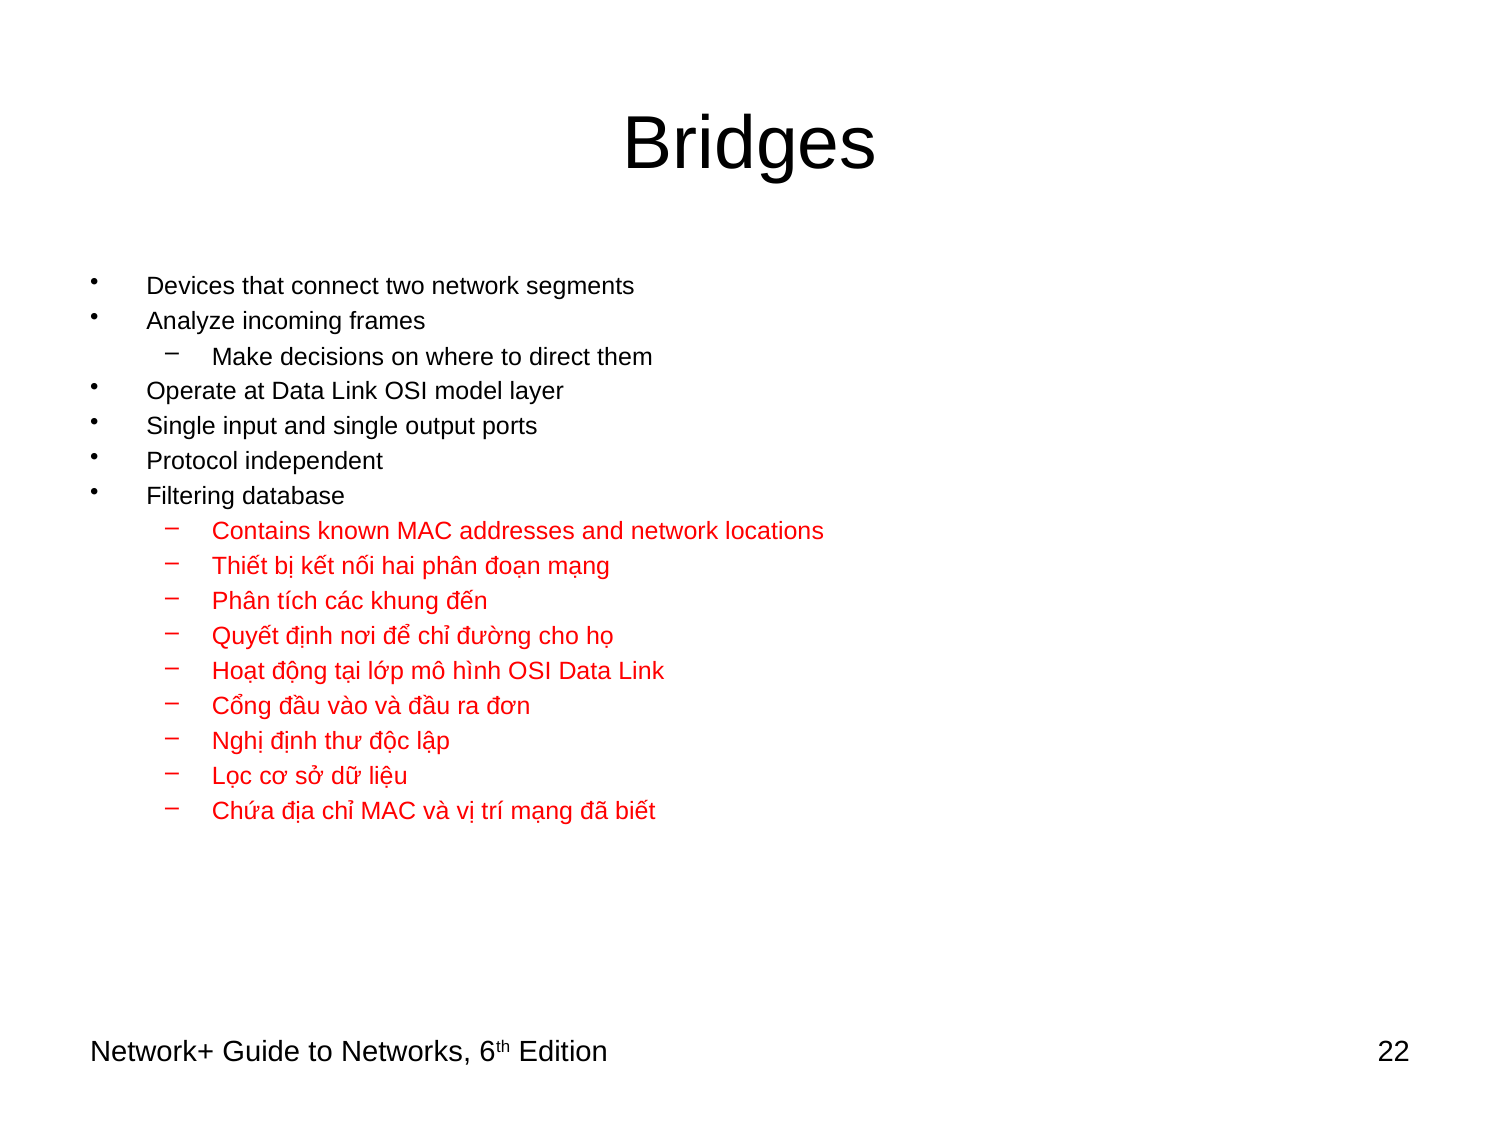

# Bridges
Devices that connect two network segments
Analyze incoming frames
Make decisions on where to direct them
Operate at Data Link OSI model layer
Single input and single output ports
Protocol independent
Filtering database
Contains known MAC addresses and network locations
Thiết bị kết nối hai phân đoạn mạng
Phân tích các khung đến
Quyết định nơi để chỉ đường cho họ
Hoạt động tại lớp mô hình OSI Data Link
Cổng đầu vào và đầu ra đơn
Nghị định thư độc lập
Lọc cơ sở dữ liệu
Chứa địa chỉ MAC và vị trí mạng đã biết
Network+ Guide to Networks, 6th Edition
22